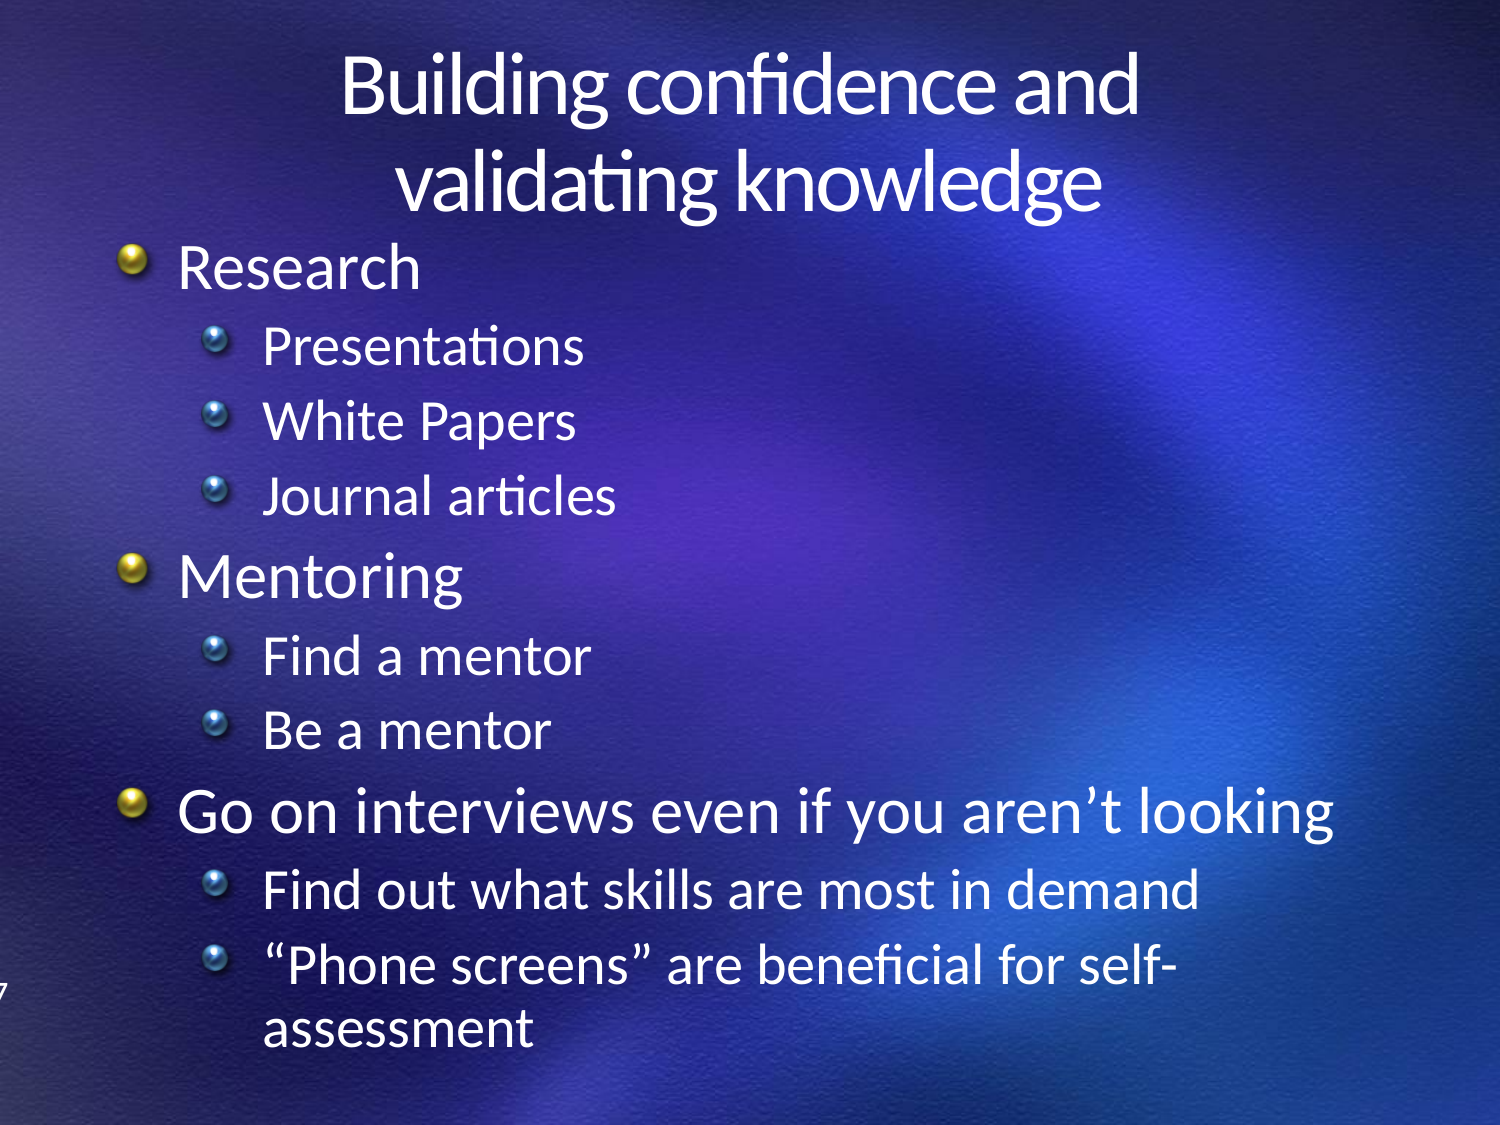

# Building confidence and validating knowledge
Research
Presentations
White Papers
Journal articles
Mentoring
Find a mentor
Be a mentor
Go on interviews even if you aren’t looking
Find out what skills are most in demand
“Phone screens” are beneficial for self-assessment

27